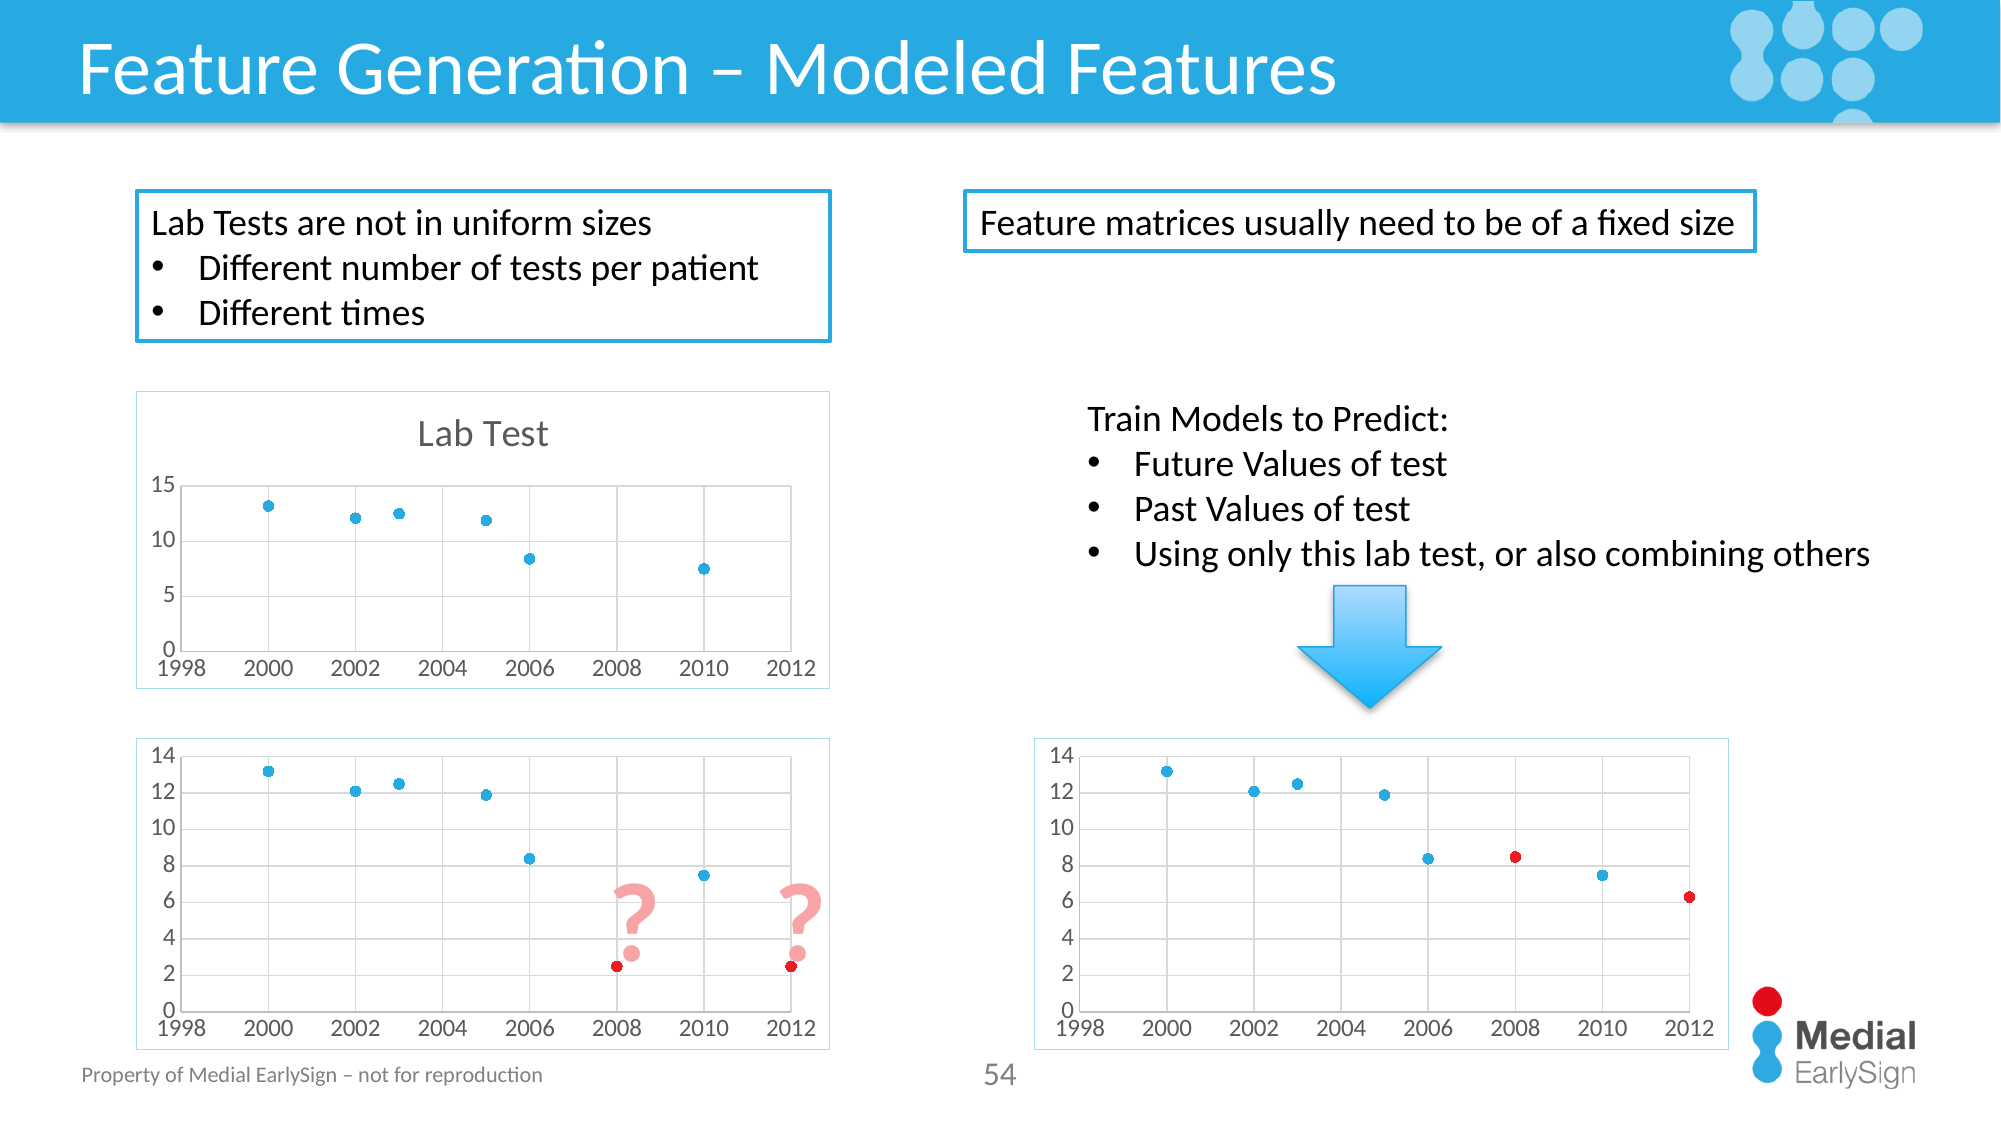

# Feature Generation – Modeled Features
Lab Tests are not in uniform sizes
Different number of tests per patient
Different times
Feature matrices usually need to be of a fixed size
Train Models to Predict:
Future Values of test
Past Values of test
Using only this lab test, or also combining others

### Chart: Lab Test

| Category |  |
|---|---|

### Chart

| Category |  |  |
|---|---|---|

### Chart

| Category |  |  |
|---|---|---|
?
?